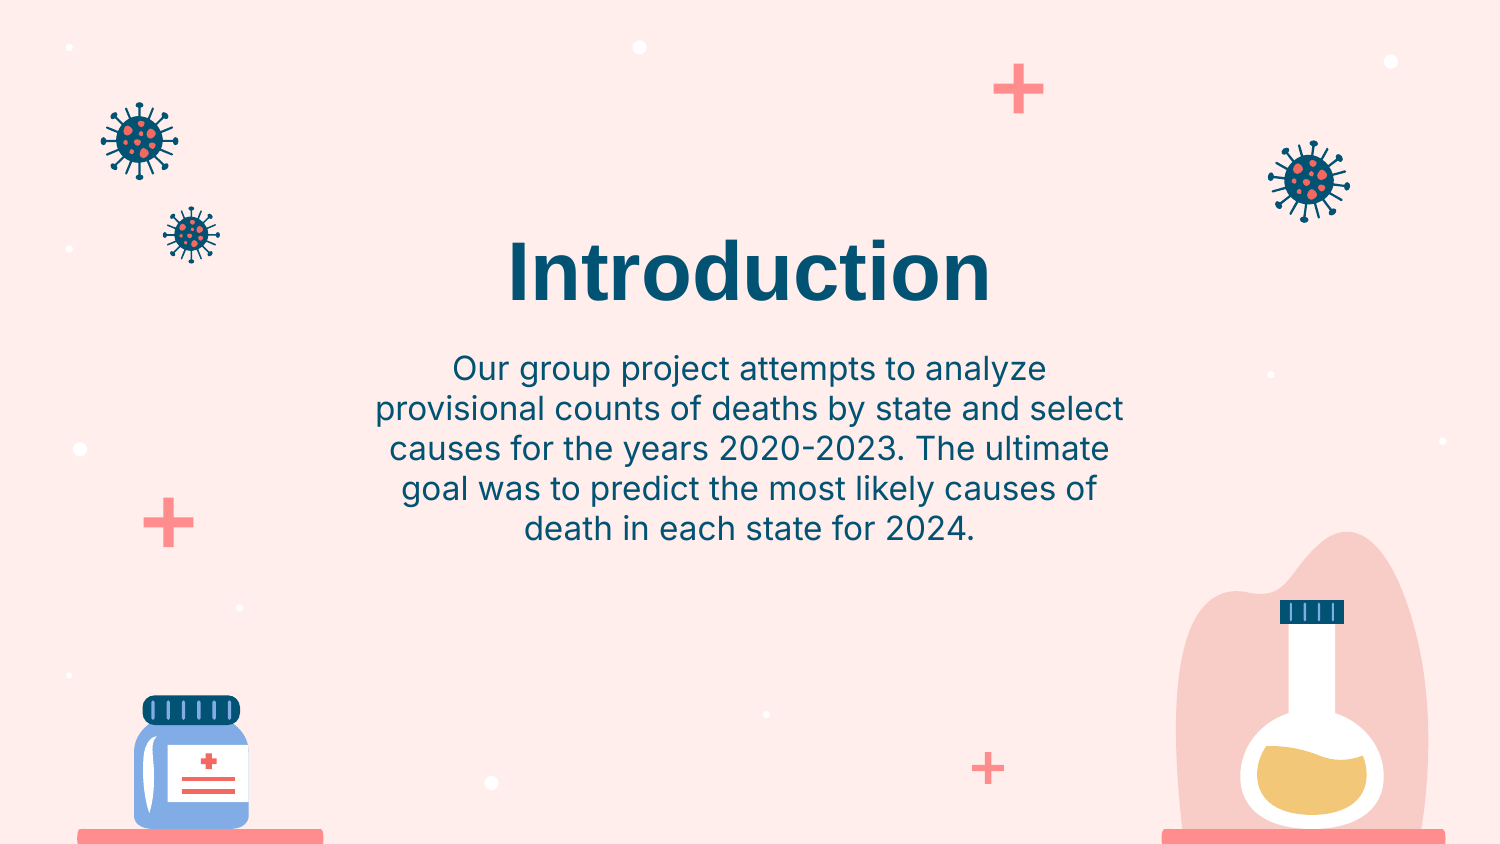

# Introduction

Our group project attempts to analyze provisional counts of deaths by state and select causes for the years 2020-2023. The ultimate goal was to predict the most likely causes of death in each state for 2024.